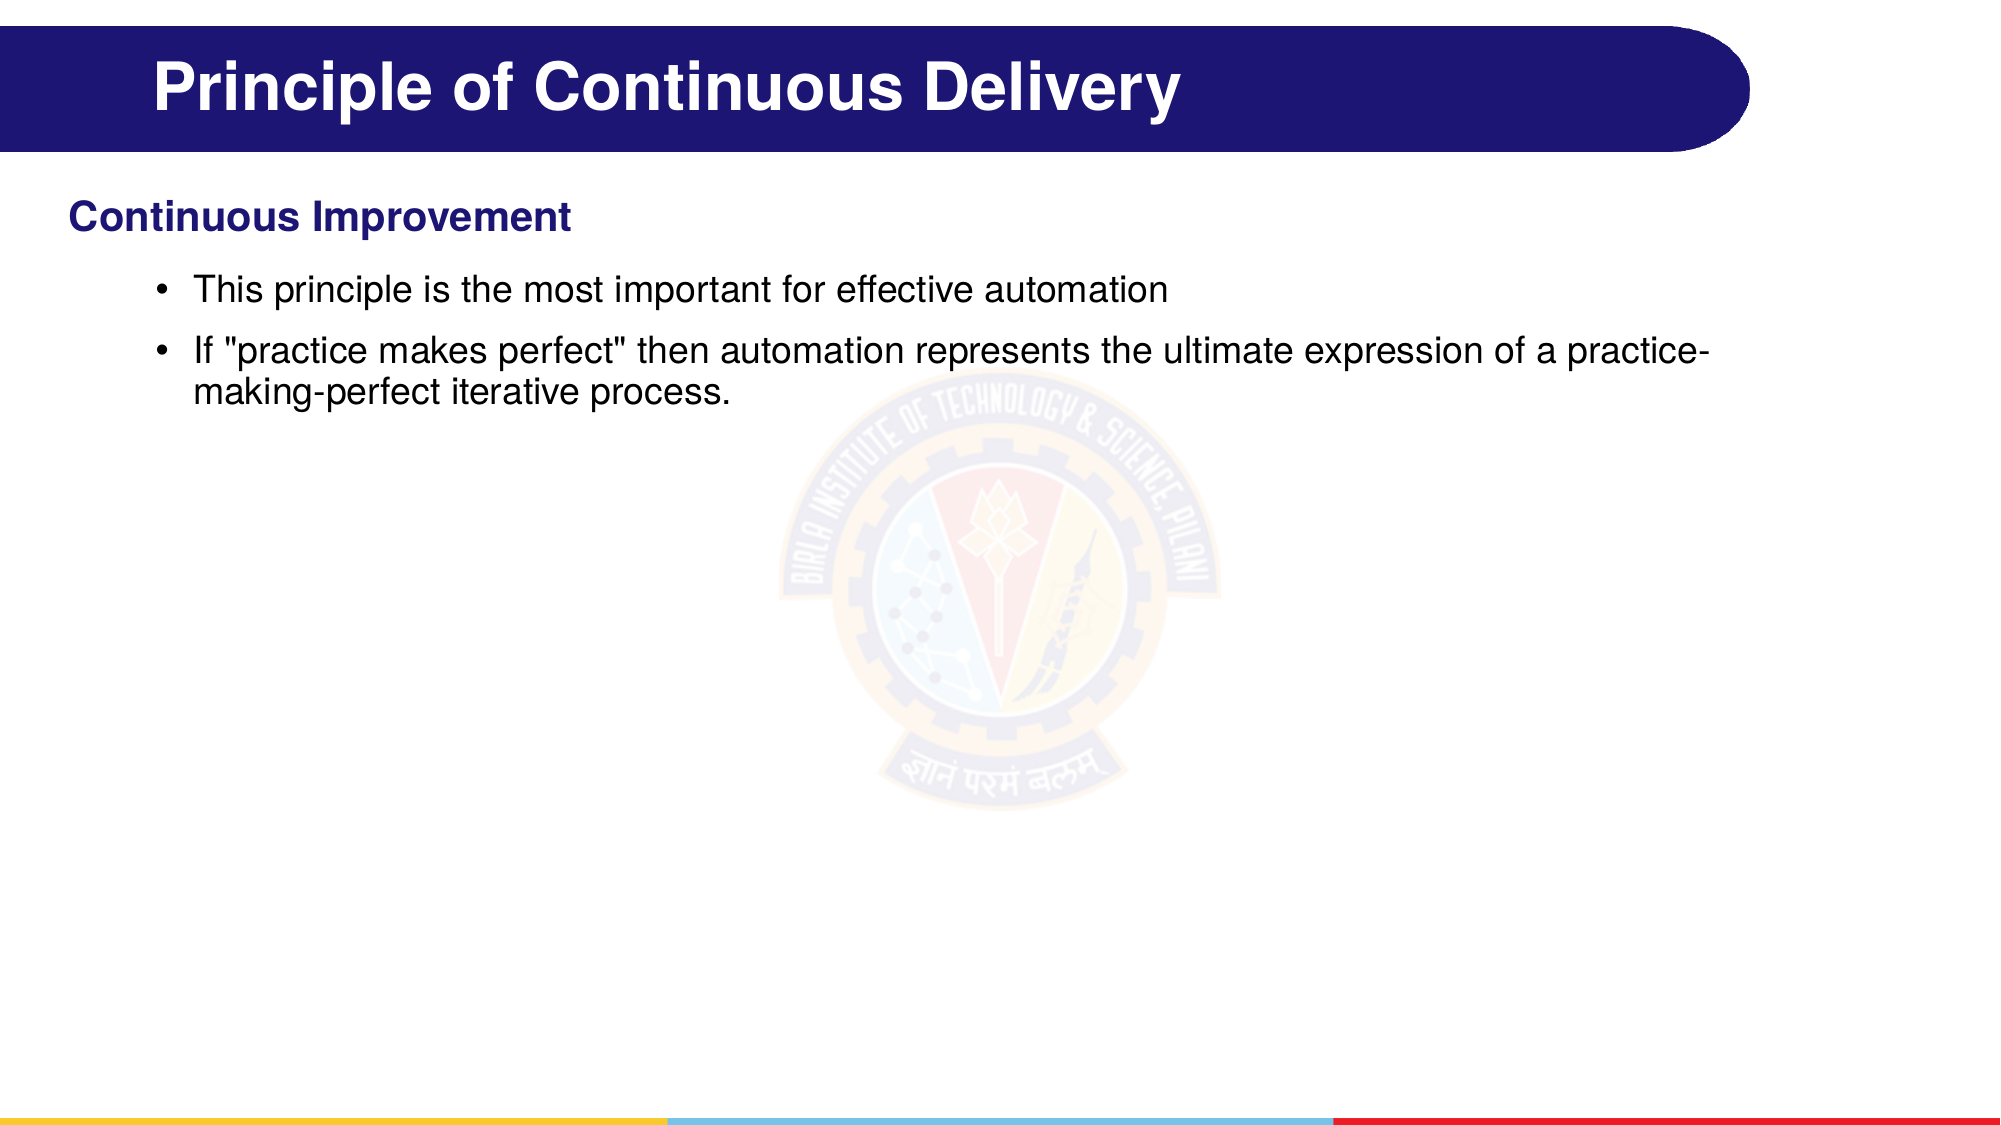

# Principle of Continuous Delivery
Continuous Improvement
This principle is the most important for effective automation
If "practice makes perfect" then automation represents the ultimate expression of a practice-making-perfect iterative process.